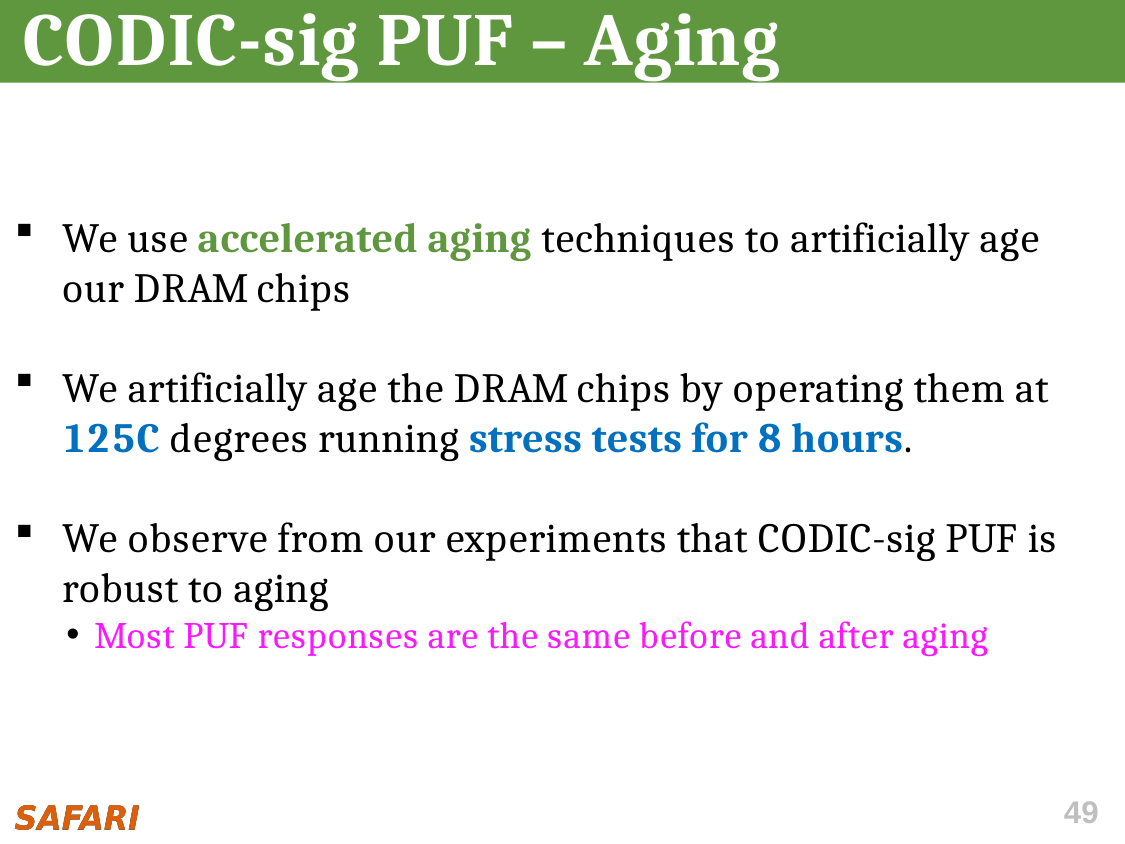

# CODIC-sig PUF – Aging
We use accelerated aging techniques to artificially age our DRAM chips

We artificially age the DRAM chips by operating them at 125C degrees running stress tests for 8 hours.

We observe from our experiments that CODIC-sig PUF is robust to aging
Most PUF responses are the same before and after aging
49